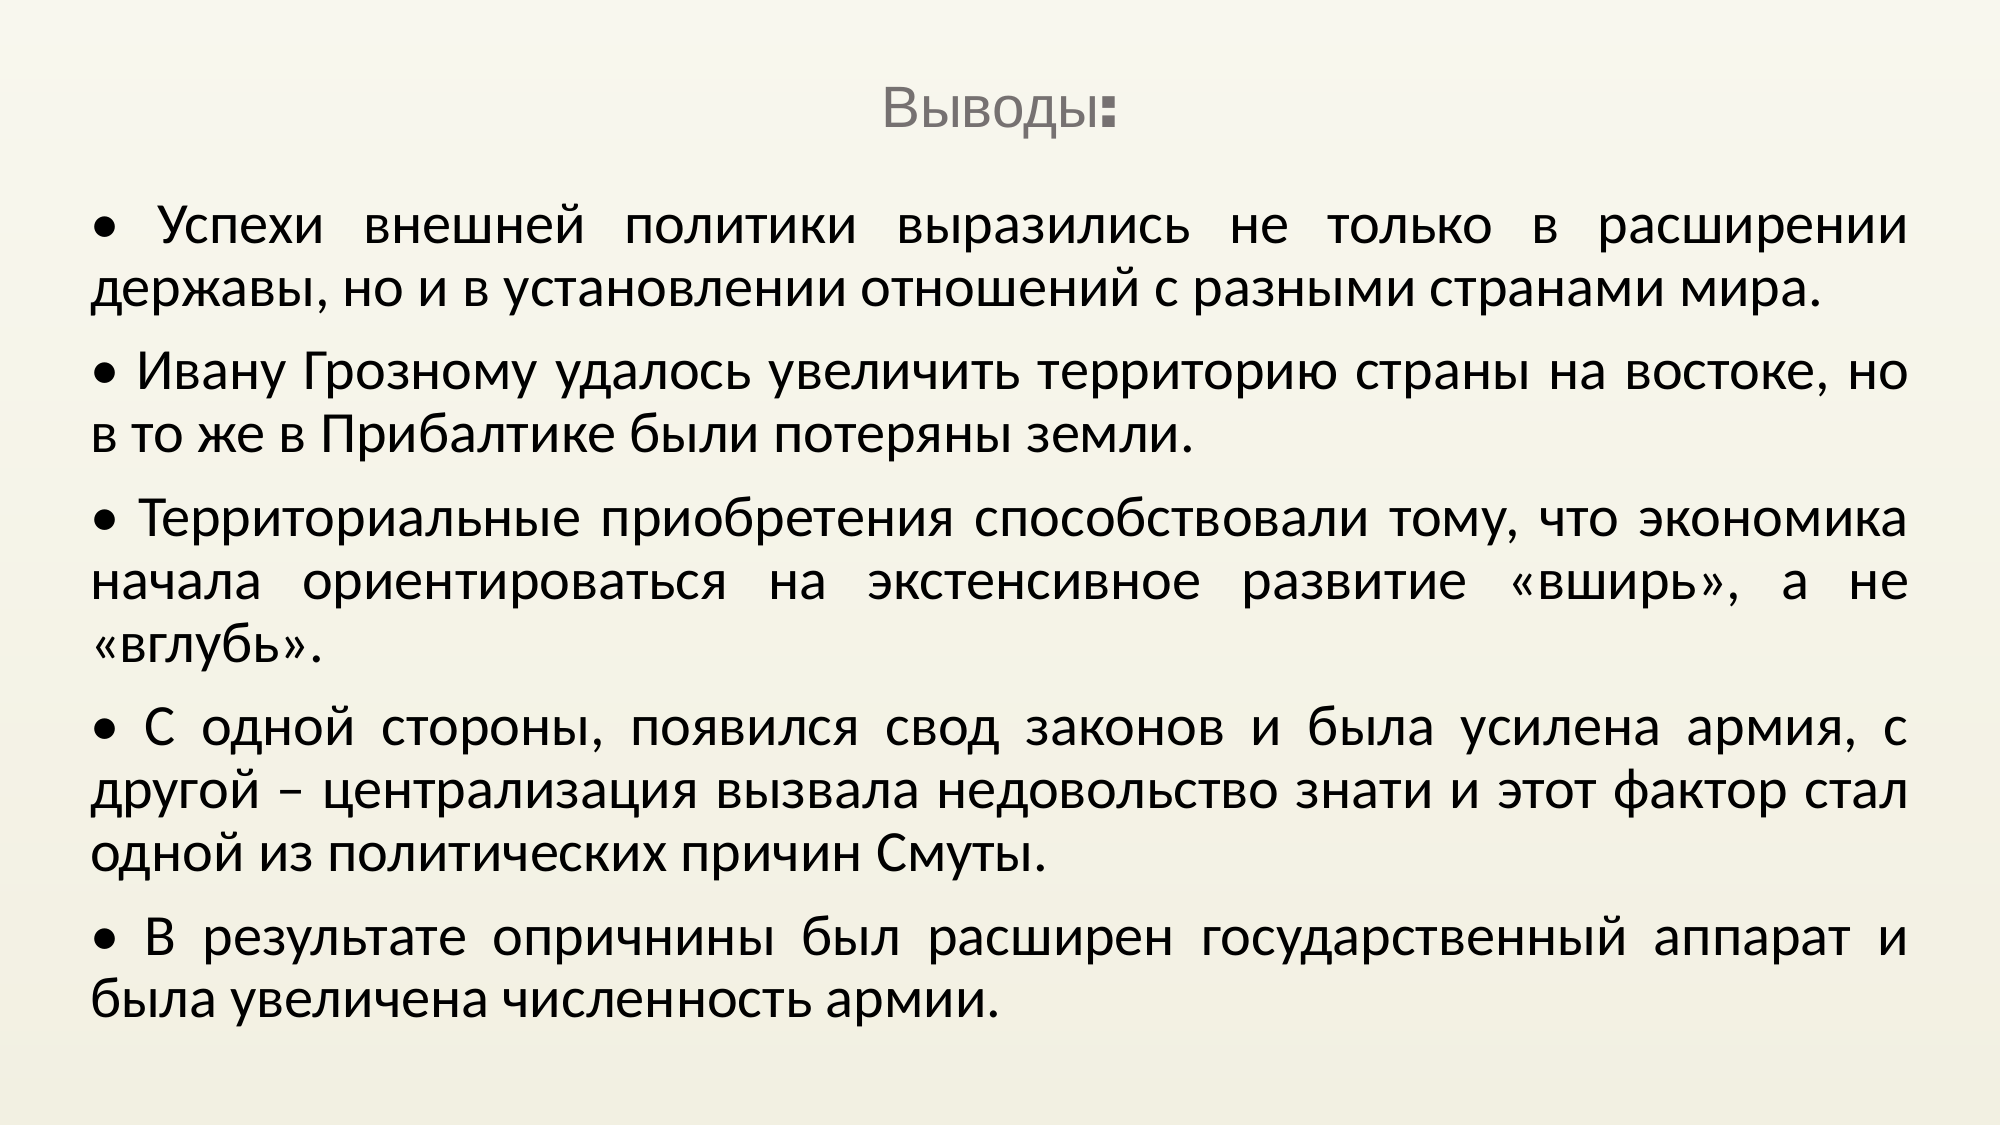

# Выводы:
• Успехи внешней политики выразились не только в расширении державы, но и в установлении отношений с разными странами мира.
• Ивану Грозному удалось увеличить территорию страны на востоке, но в то же в Прибалтике были потеряны земли.
• Территориальные приобретения способствовали тому, что экономика начала ориентироваться на экстенсивное развитие «вширь», а не «вглубь».
• С одной стороны, появился свод законов и была усилена армия, с другой – централизация вызвала недовольство знати и этот фактор стал одной из политических причин Смуты.
• В результате опричнины был расширен государственный аппарат и была увеличена численность армии.